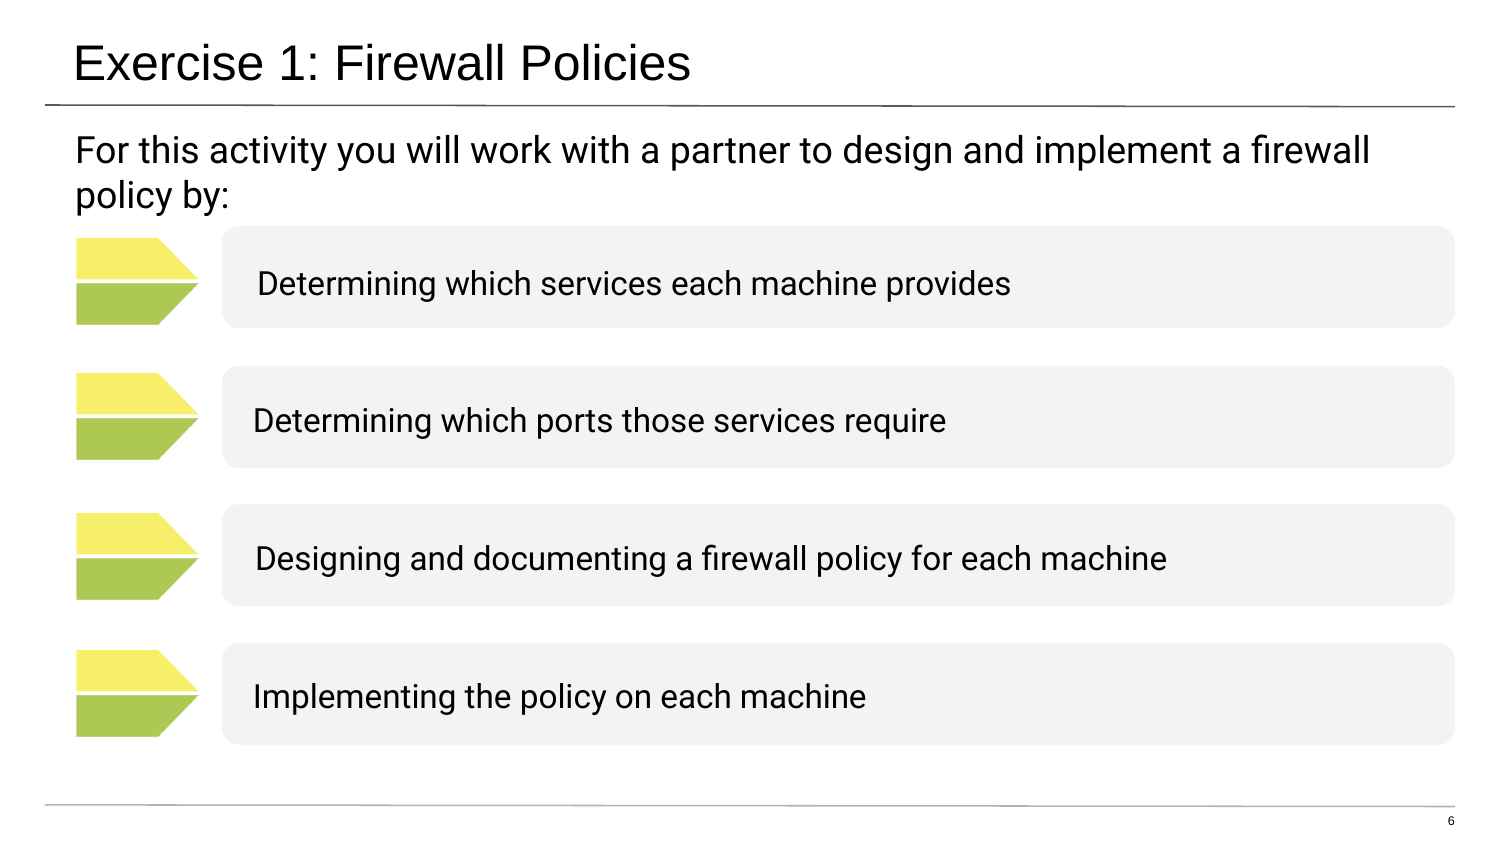

# Exercise 1: Firewall Policies
For this activity you will work with a partner to design and implement a firewall policy by:
Determining which services each machine provides
Determining which ports those services require
Designing and documenting a firewall policy for each machine
Implementing the policy on each machine

6